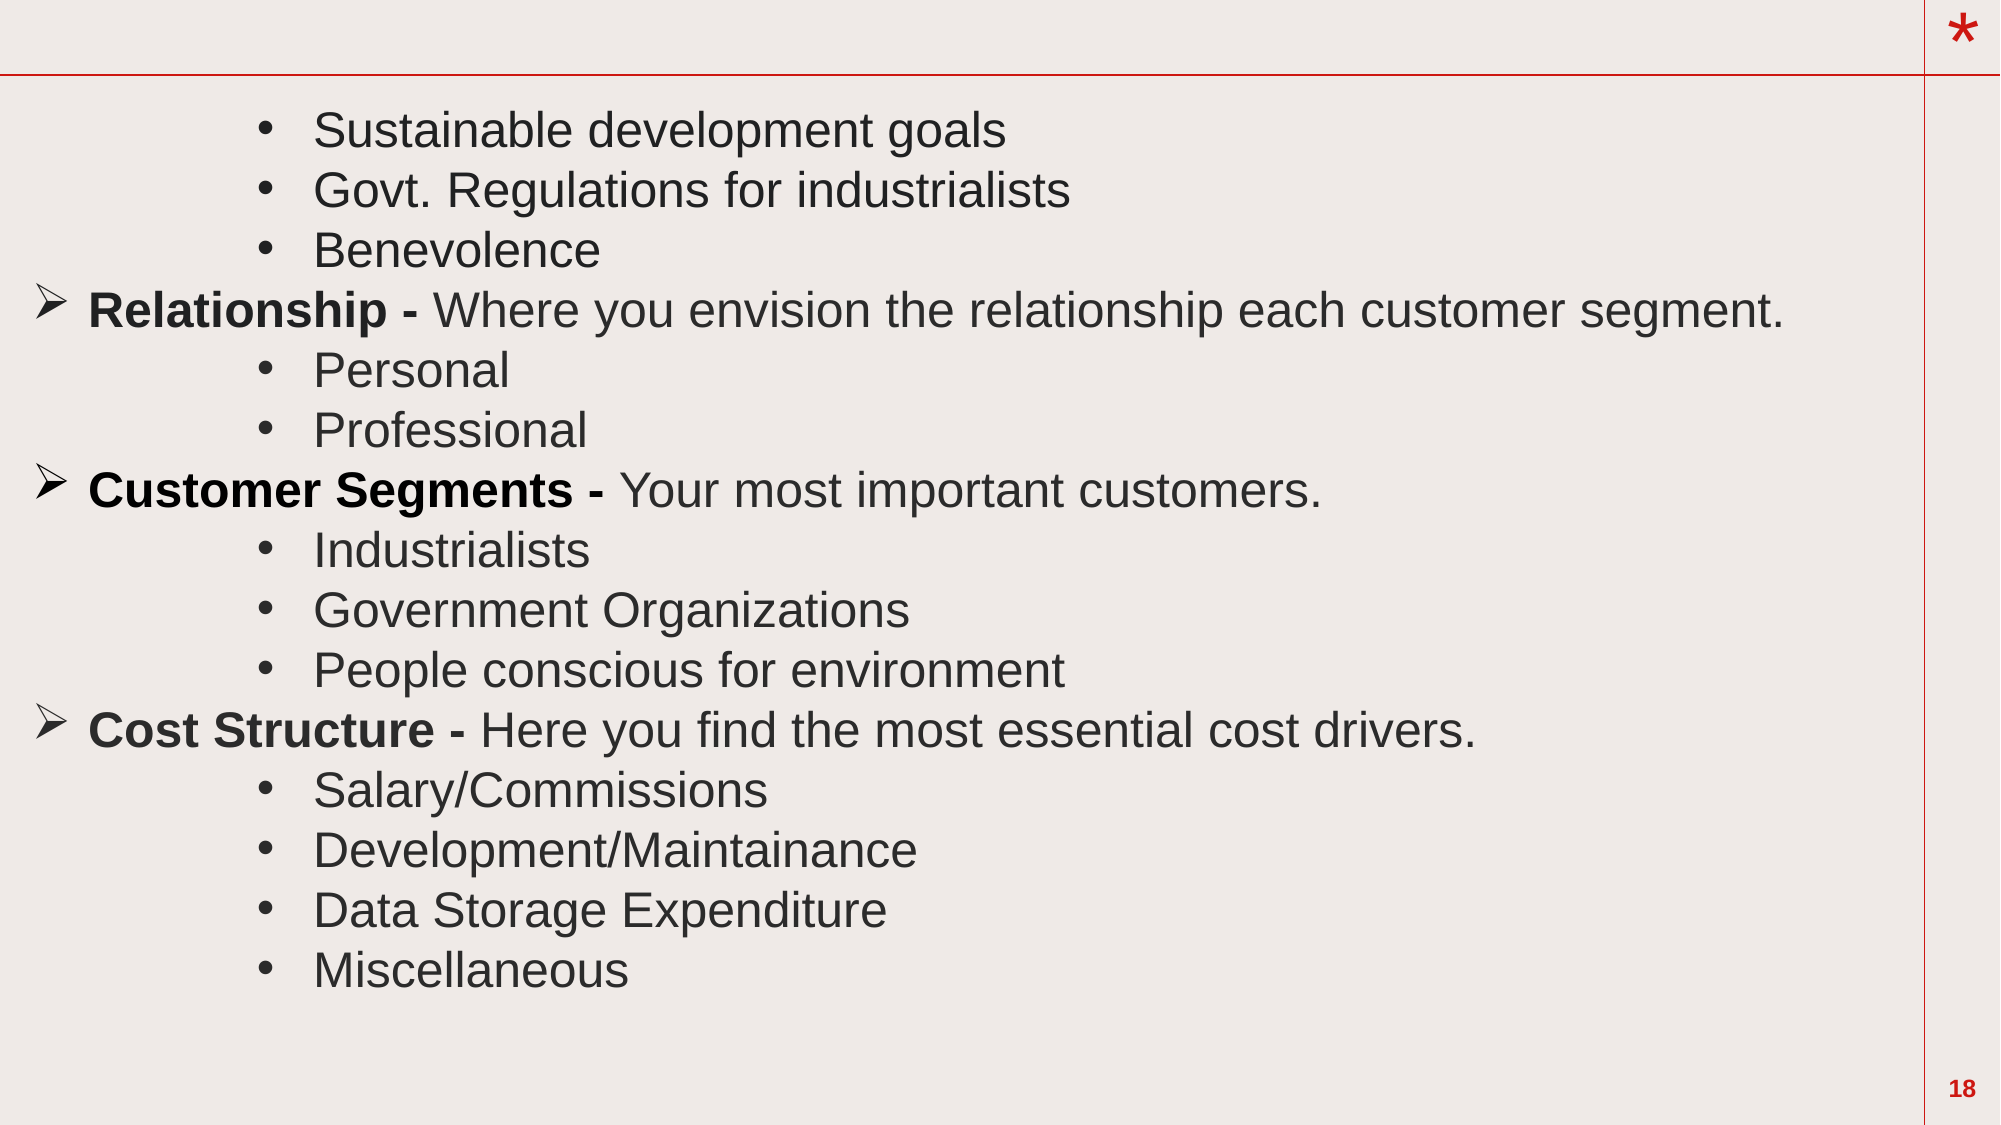

Sustainable development goals
Govt. Regulations for industrialists
Benevolence
Relationship - Where you envision the relationship each customer segment.
Personal
Professional
Customer Segments - Your most important customers.
Industrialists
Government Organizations
People conscious for environment
Cost Structure - Here you find the most essential cost drivers.
Salary/Commissions
Development/Maintainance
Data Storage Expenditure
Miscellaneous
18